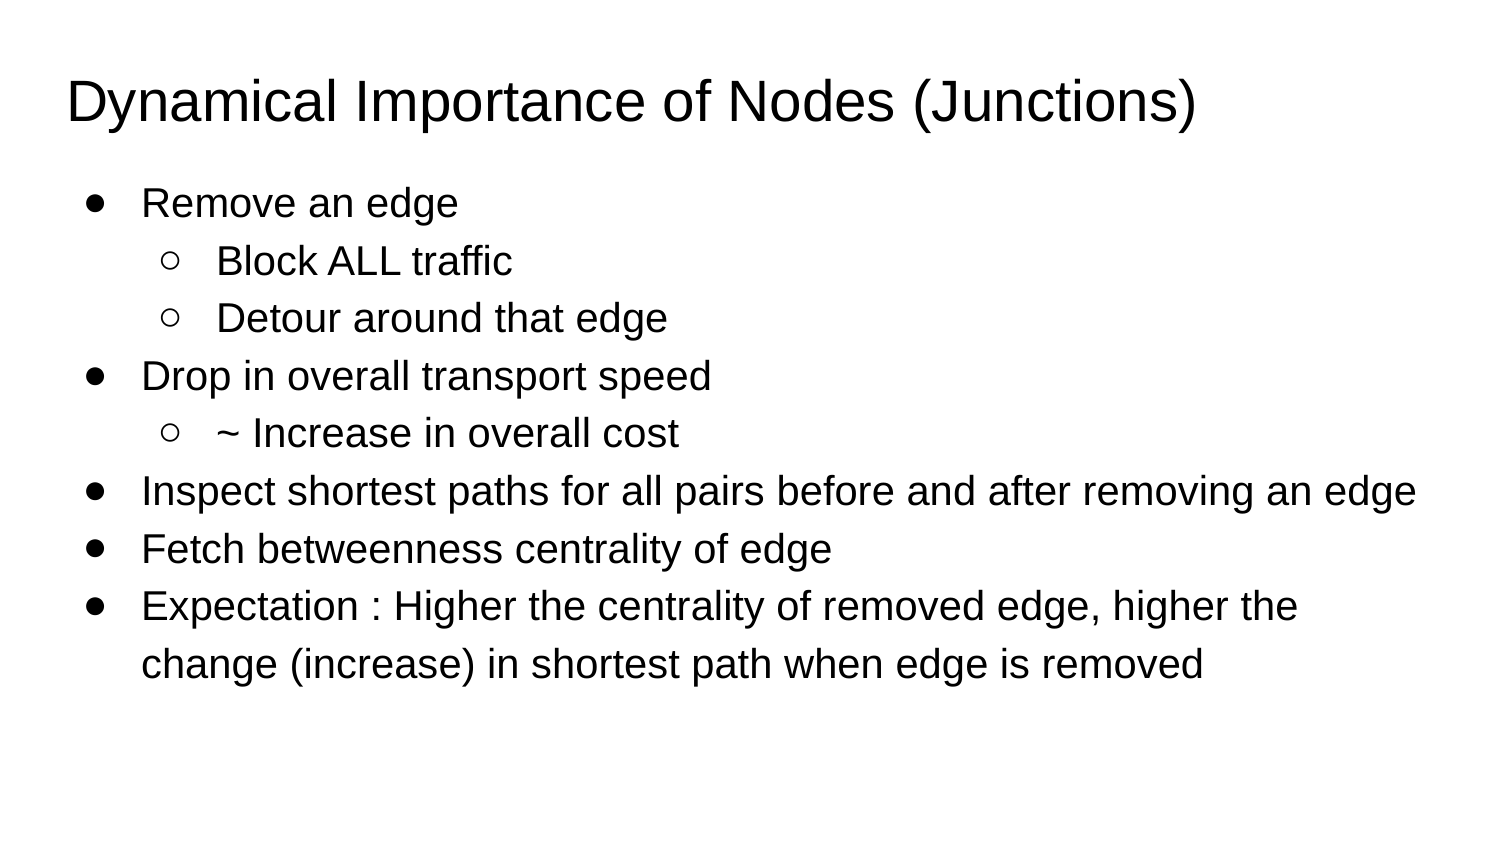

# Dynamical Importance of Nodes (Junctions)
Remove an edge
Block ALL traffic
Detour around that edge
Drop in overall transport speed
~ Increase in overall cost
Inspect shortest paths for all pairs before and after removing an edge
Fetch betweenness centrality of edge
Expectation : Higher the centrality of removed edge, higher the change (increase) in shortest path when edge is removed